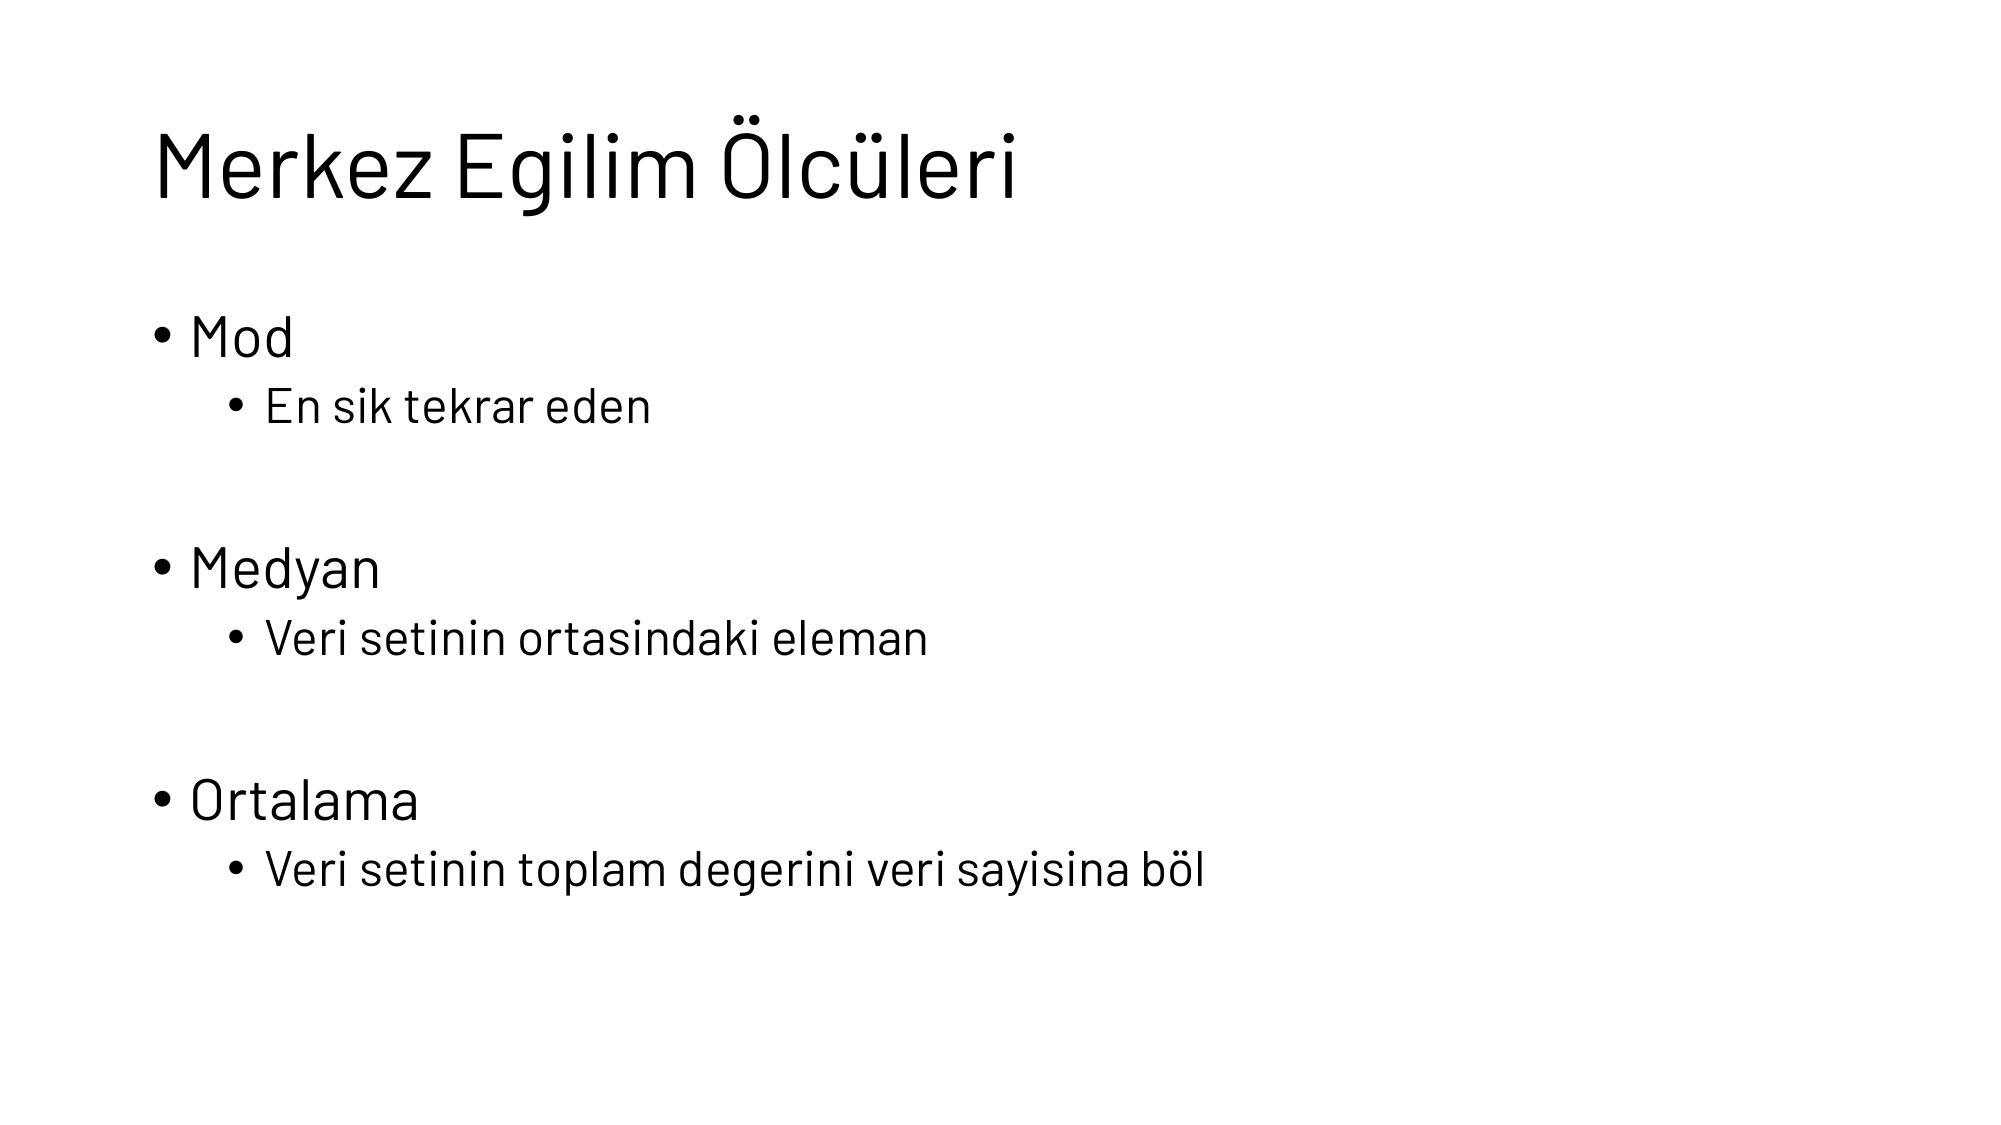

# Merkez Egilim Ölcüleri
Mod
En sik tekrar eden

Medyan
Veri setinin ortasindaki eleman

Ortalama
Veri setinin toplam degerini veri sayisina böl